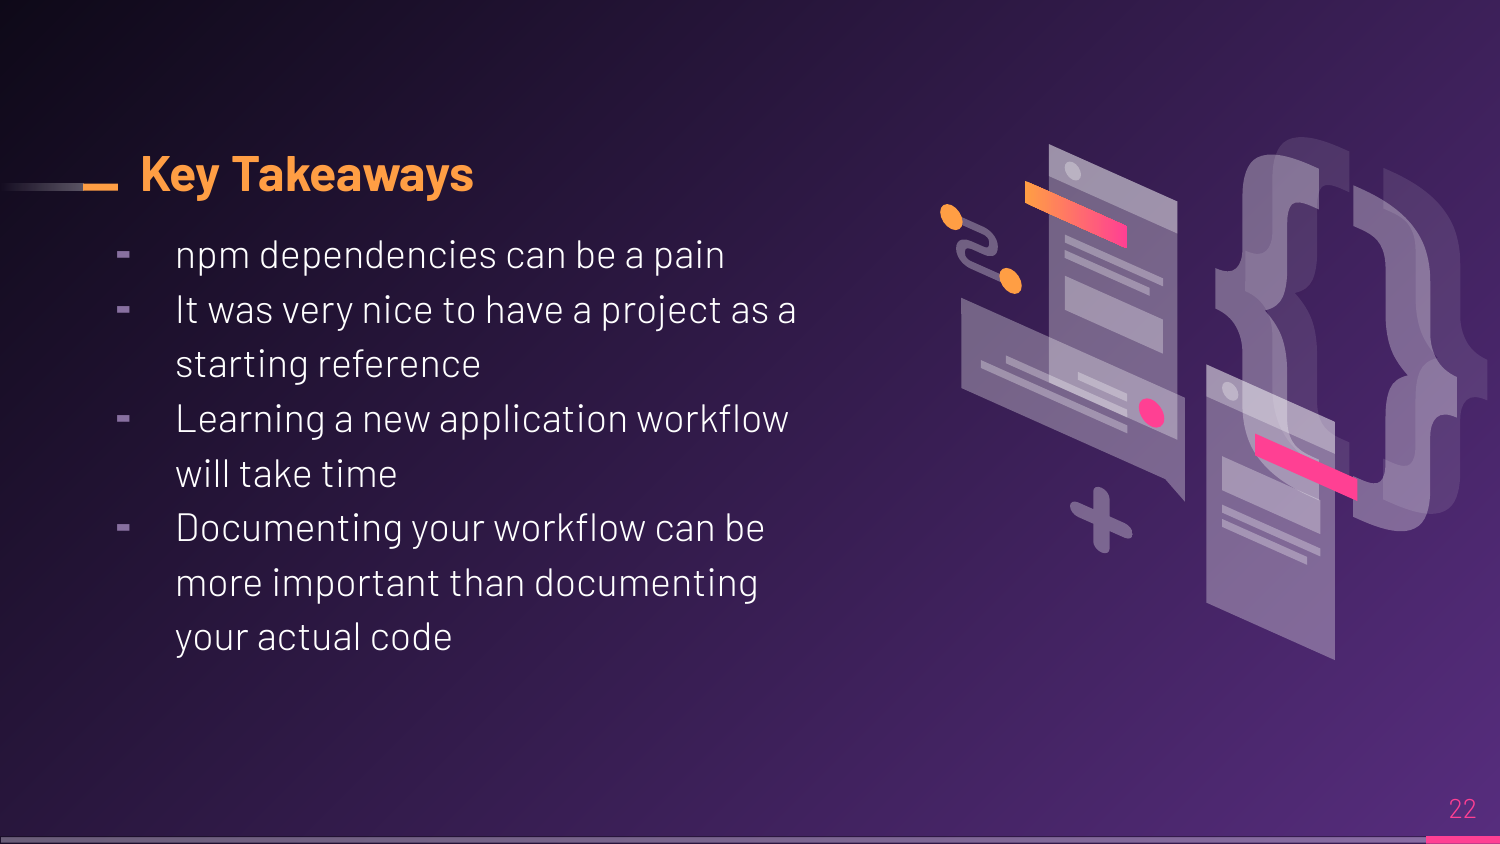

# Key Takeaways
npm dependencies can be a pain
It was very nice to have a project as a starting reference
Learning a new application workflow will take time
Documenting your workflow can be more important than documenting your actual code

22